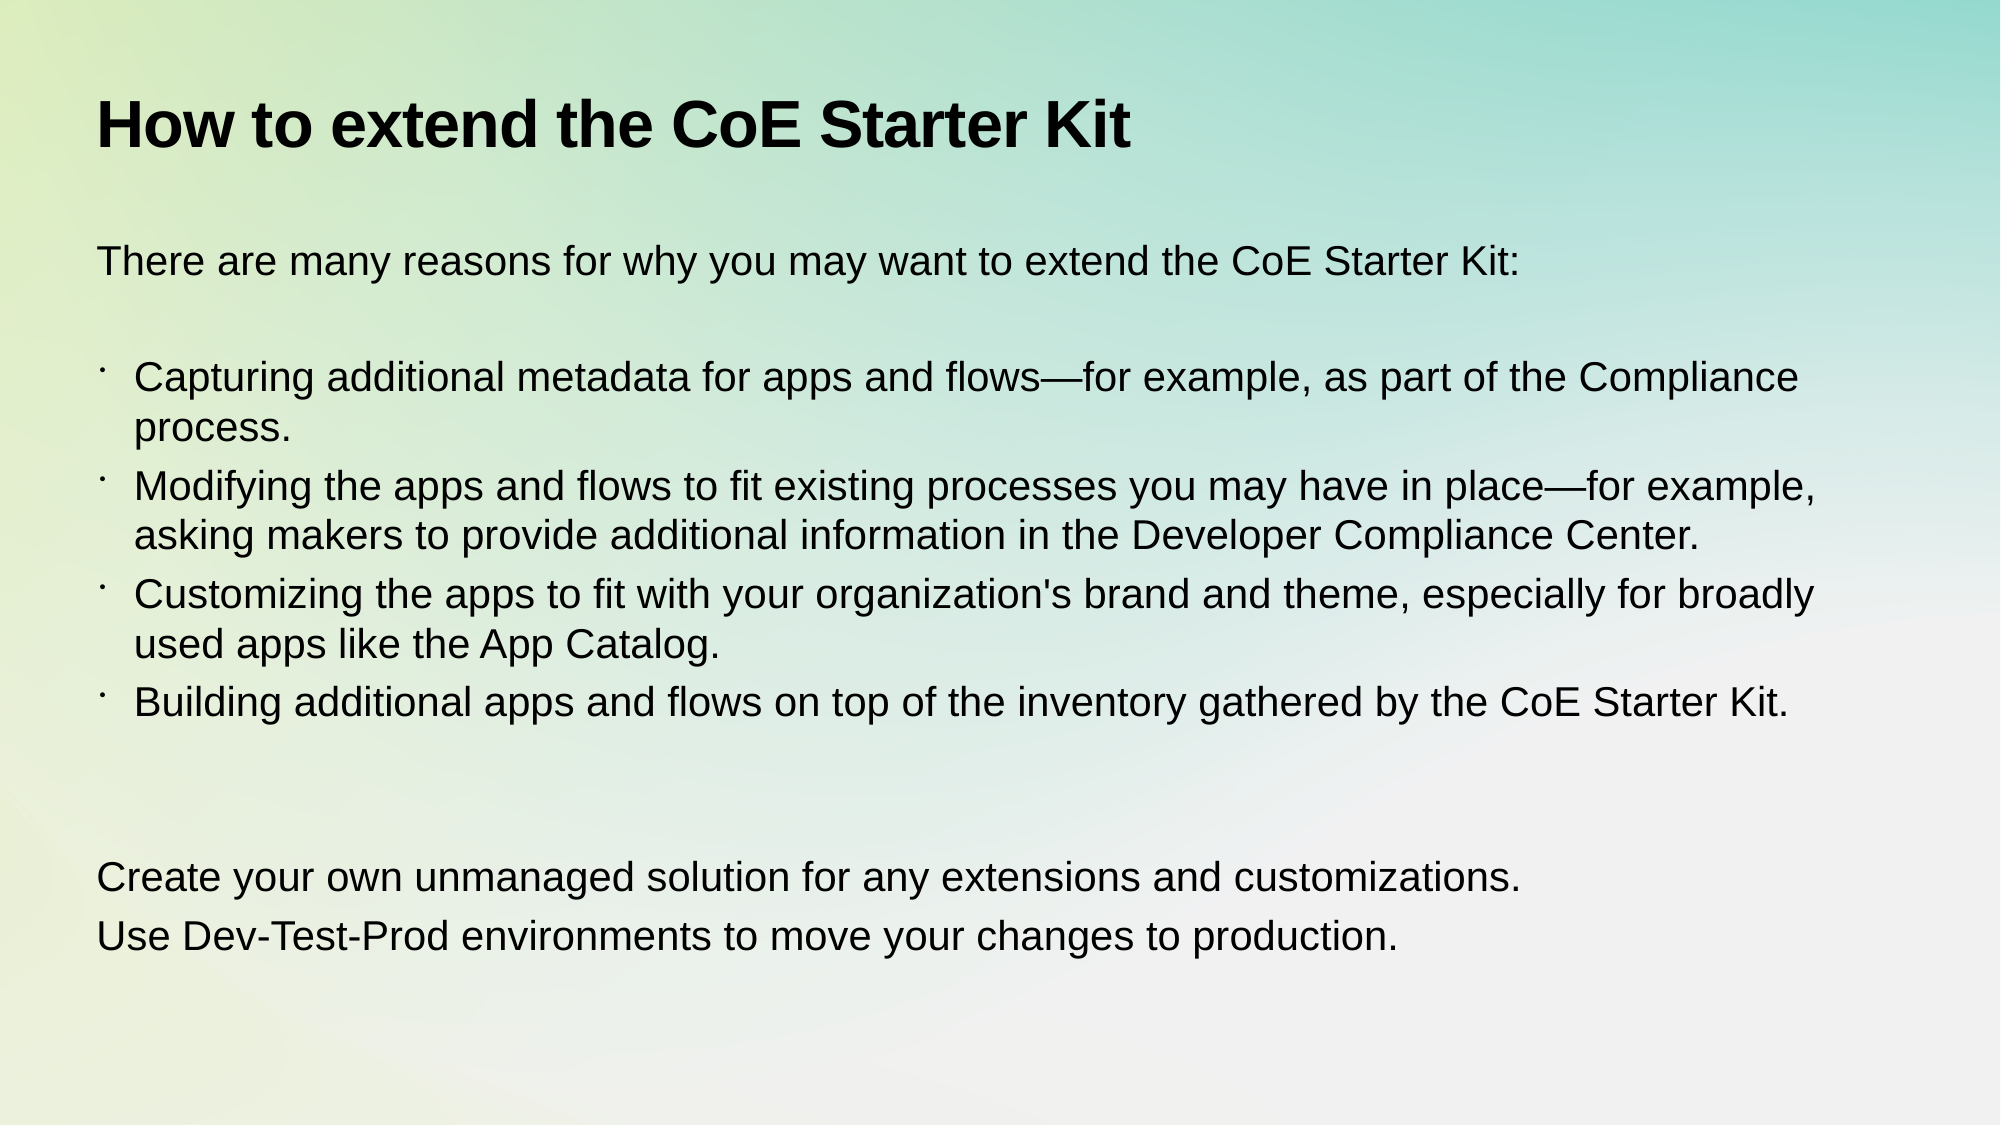

# How to extend the CoE Starter Kit
There are many reasons for why you may want to extend the CoE Starter Kit:

Capturing additional metadata for apps and flows—for example, as part of the Compliance process.
Modifying the apps and flows to fit existing processes you may have in place—for example, asking makers to provide additional information in the Developer Compliance Center.
Customizing the apps to fit with your organization's brand and theme, especially for broadly used apps like the App Catalog.
Building additional apps and flows on top of the inventory gathered by the CoE Starter Kit.

Create your own unmanaged solution for any extensions and customizations.
Use Dev-Test-Prod environments to move your changes to production.